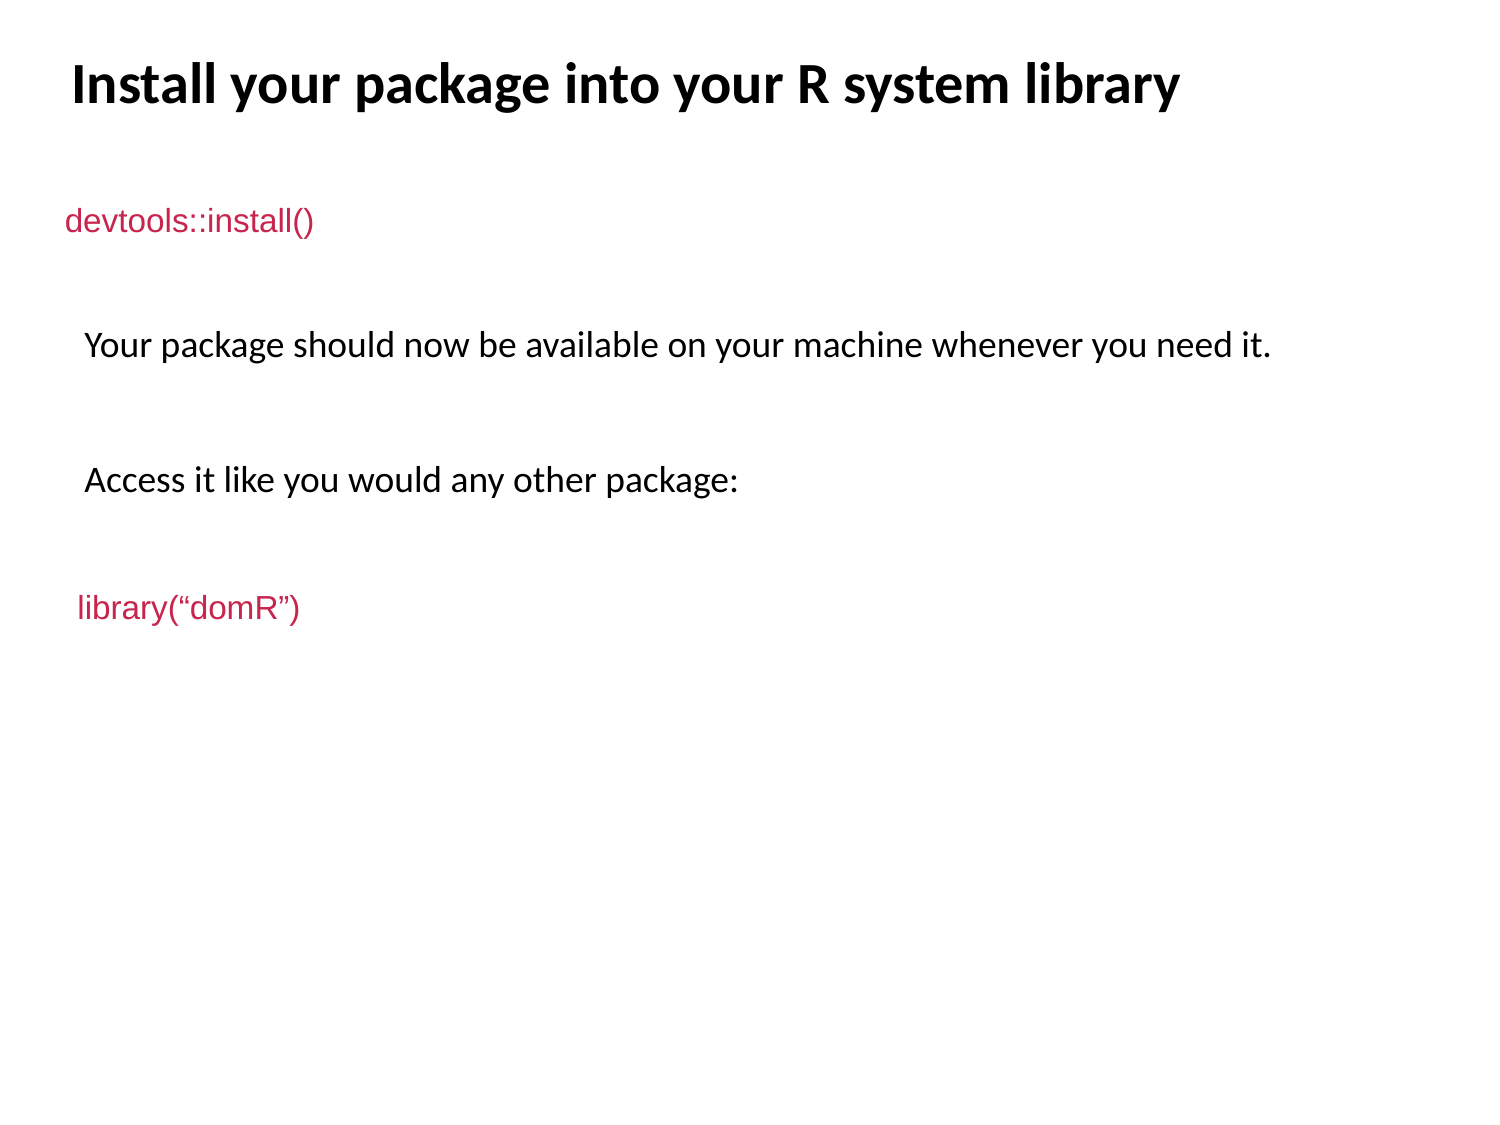

Install your package into your R system library
devtools::install()
Your package should now be available on your machine whenever you need it.

Access it like you would any other package:
library(“domR”)